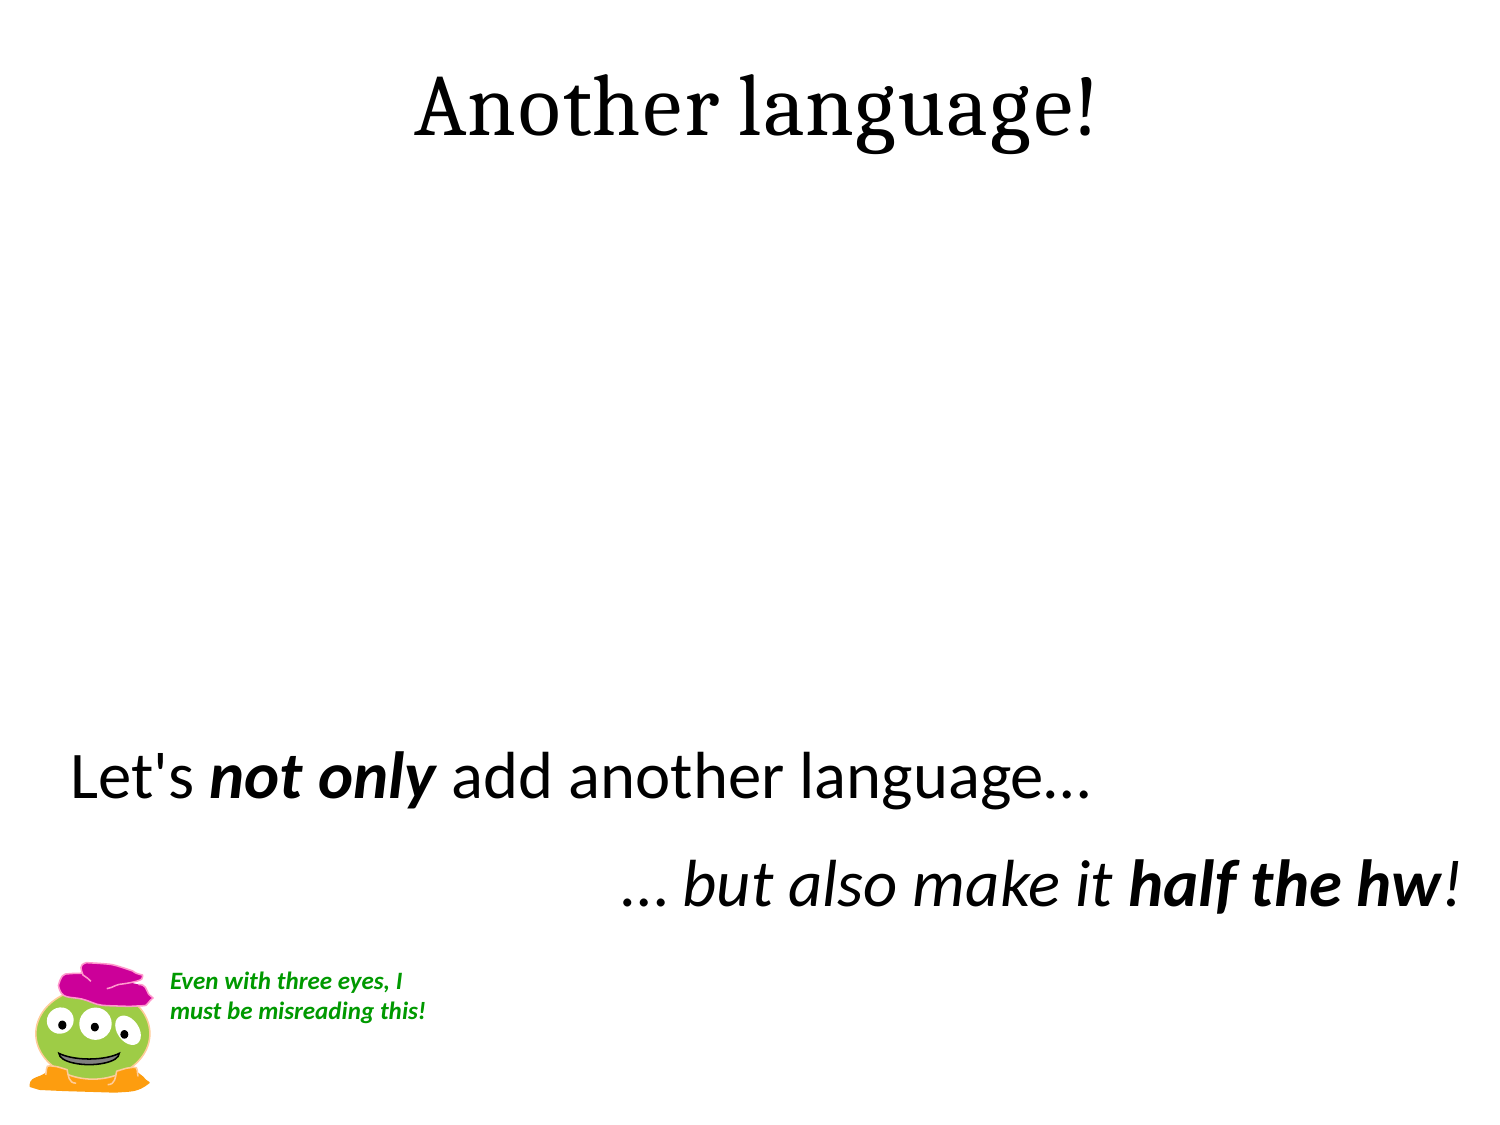

Another language!
Let's not only add another language…
… but also make it half the hw!
Even with three eyes, I must be misreading this!